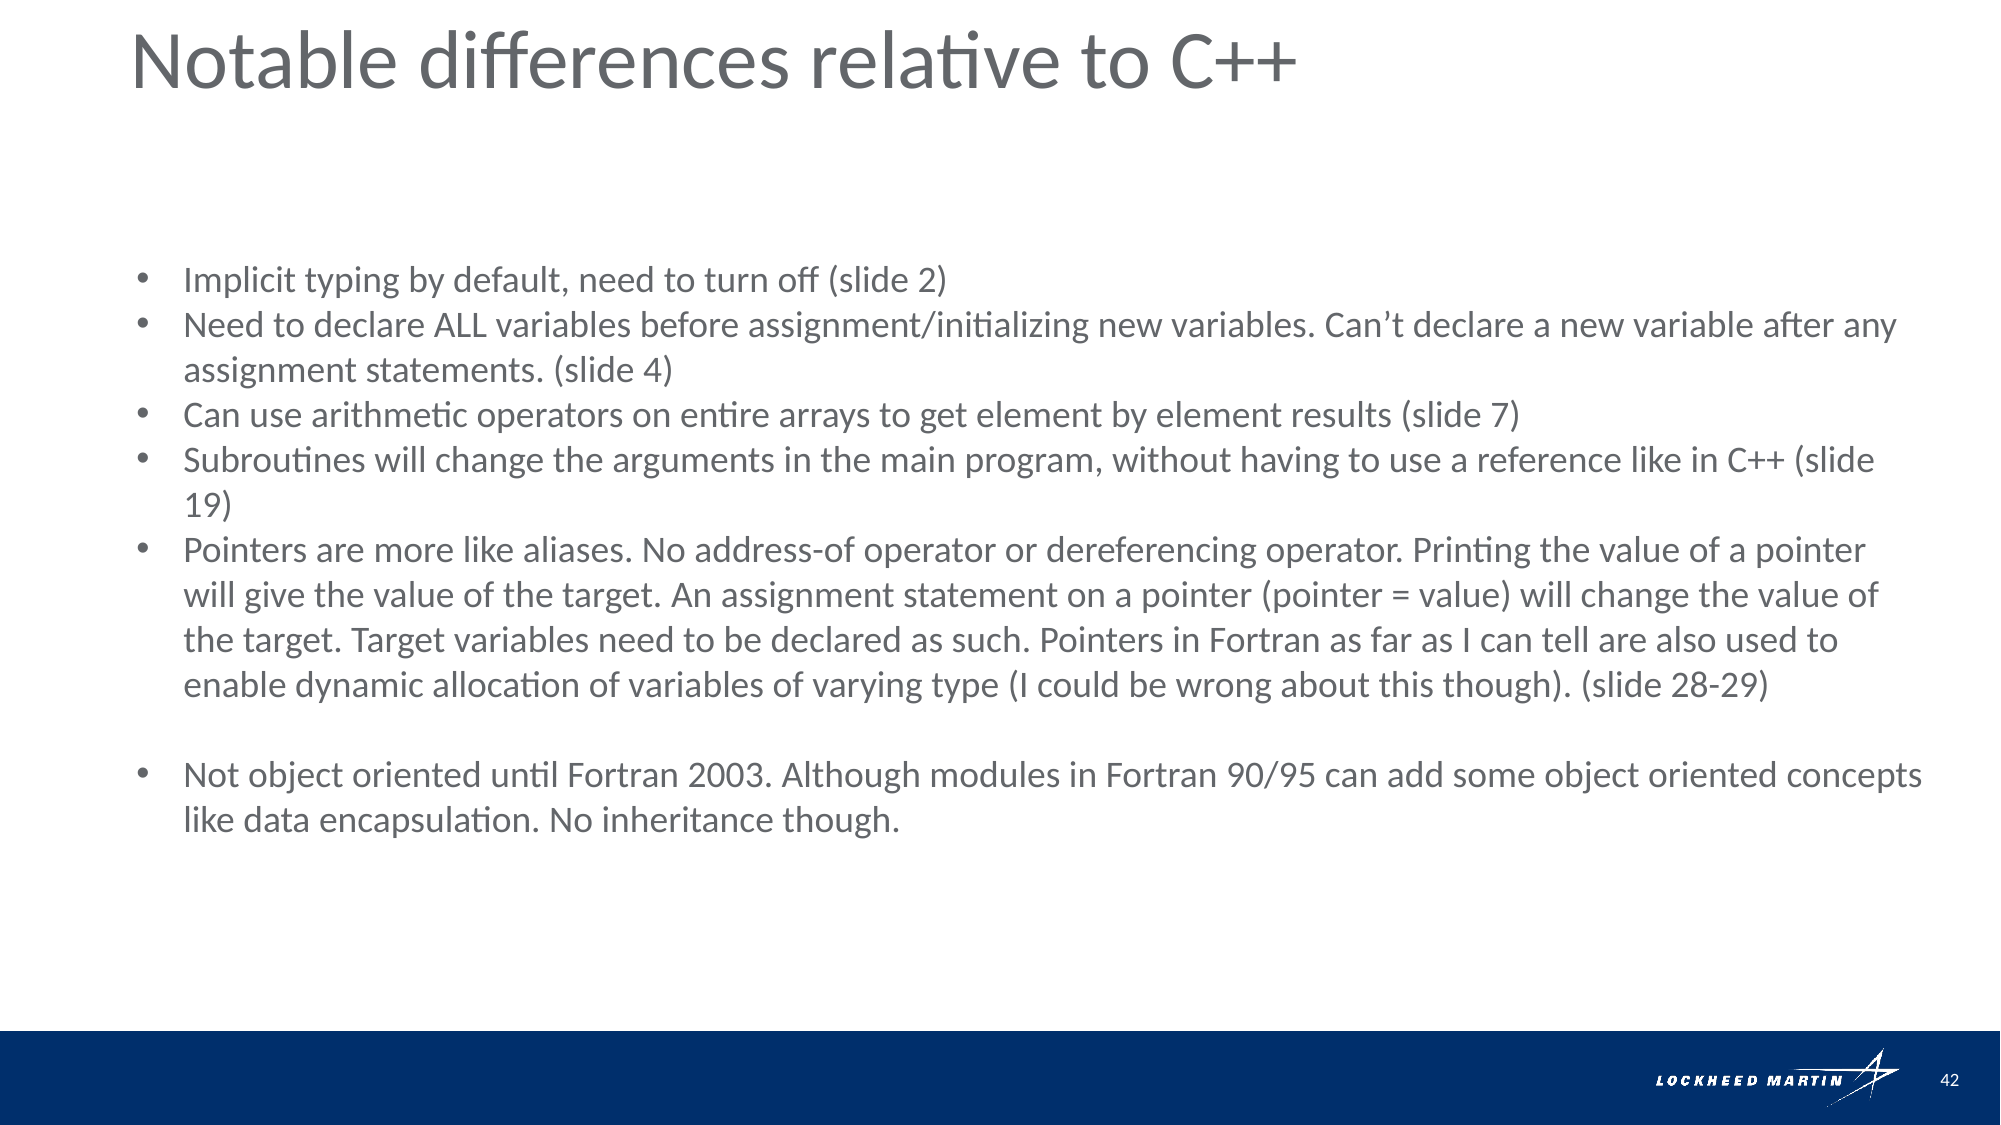

# Notable differences relative to C++
Implicit typing by default, need to turn off (slide 2)
Need to declare ALL variables before assignment/initializing new variables. Can’t declare a new variable after any assignment statements. (slide 4)
Can use arithmetic operators on entire arrays to get element by element results (slide 7)
Subroutines will change the arguments in the main program, without having to use a reference like in C++ (slide 19)
Pointers are more like aliases. No address-of operator or dereferencing operator. Printing the value of a pointer will give the value of the target. An assignment statement on a pointer (pointer = value) will change the value of the target. Target variables need to be declared as such. Pointers in Fortran as far as I can tell are also used to enable dynamic allocation of variables of varying type (I could be wrong about this though). (slide 28-29)

Not object oriented until Fortran 2003. Although modules in Fortran 90/95 can add some object oriented concepts like data encapsulation. No inheritance though.